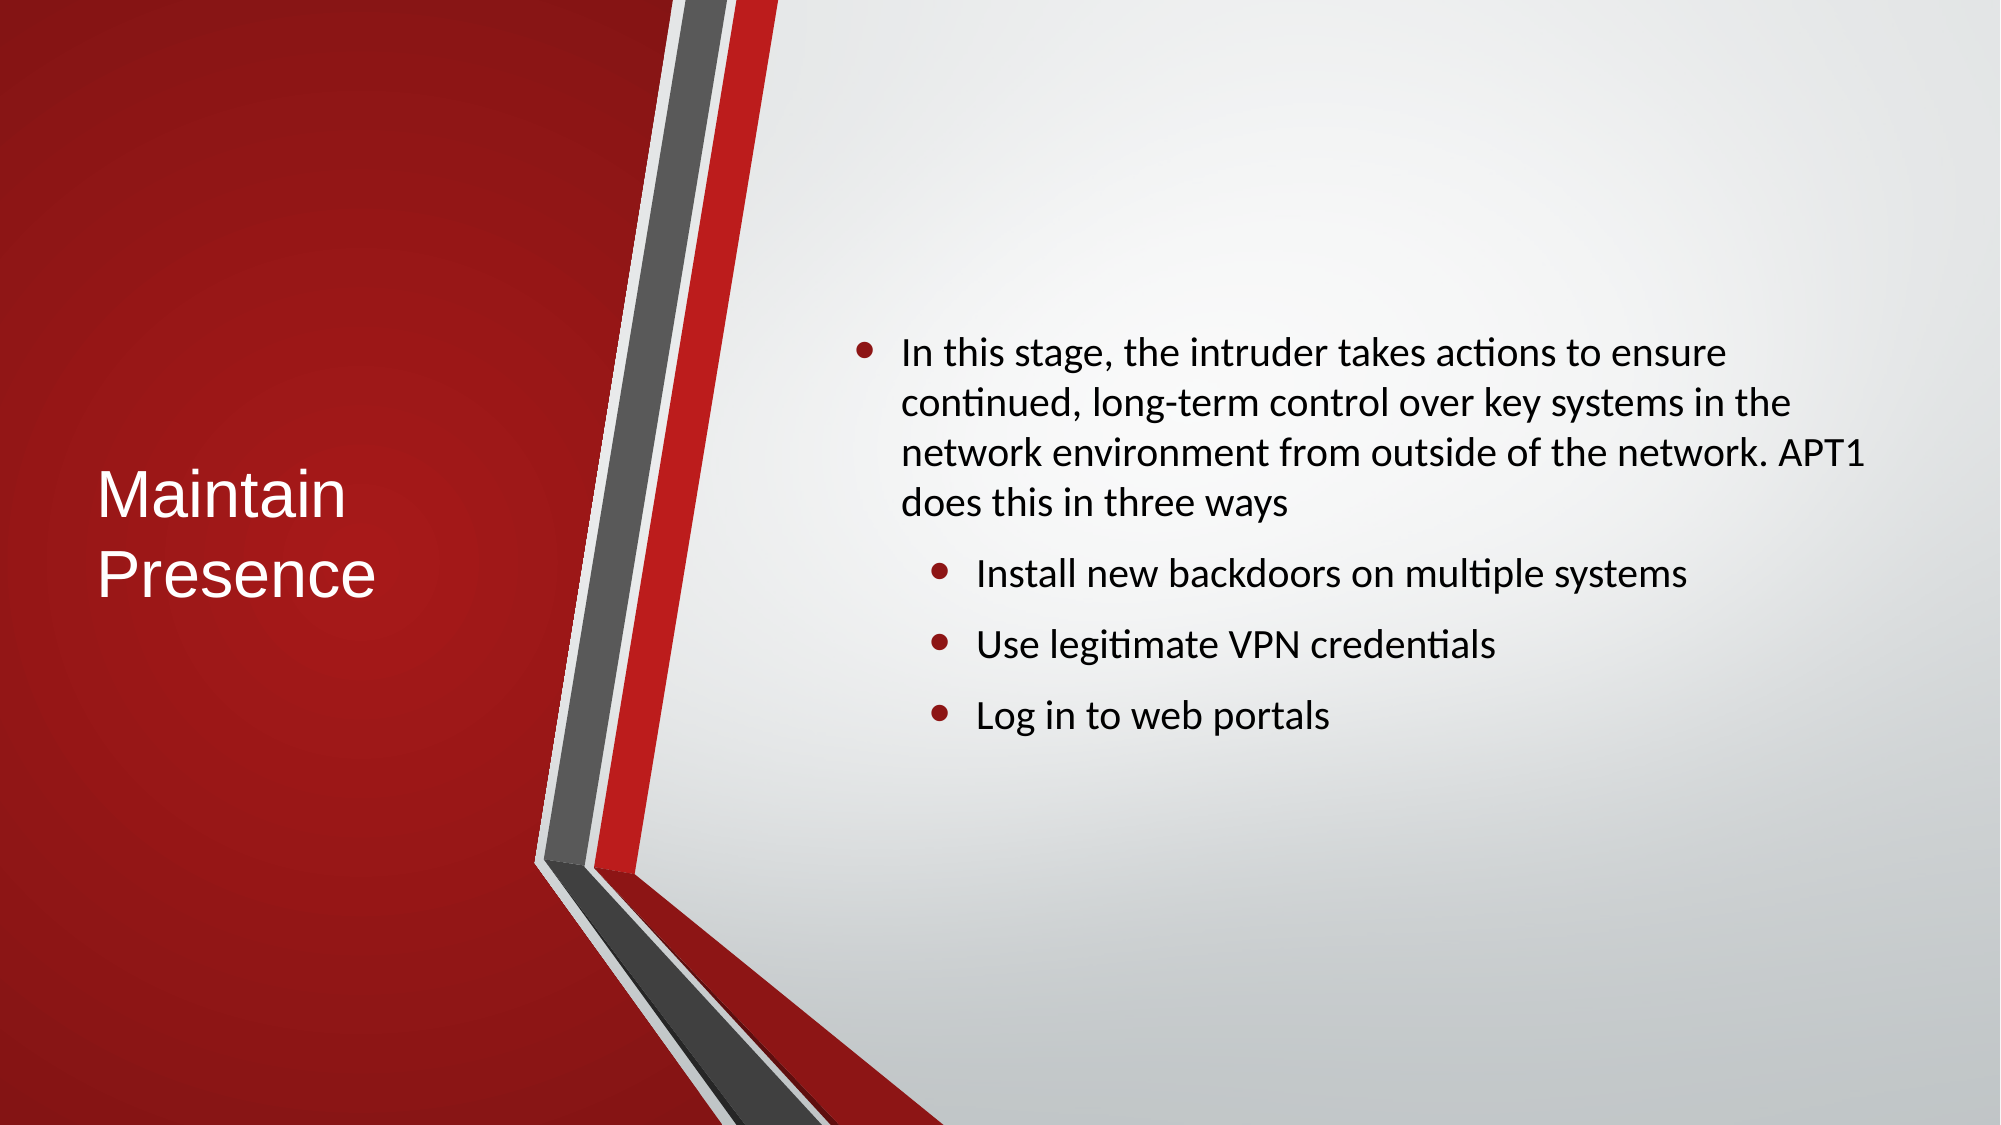

# Maintain Presence
In this stage, the intruder takes actions to ensure continued, long-term control over key systems in the network environment from outside of the network. APT1 does this in three ways
Install new backdoors on multiple systems
Use legitimate VPN credentials
Log in to web portals